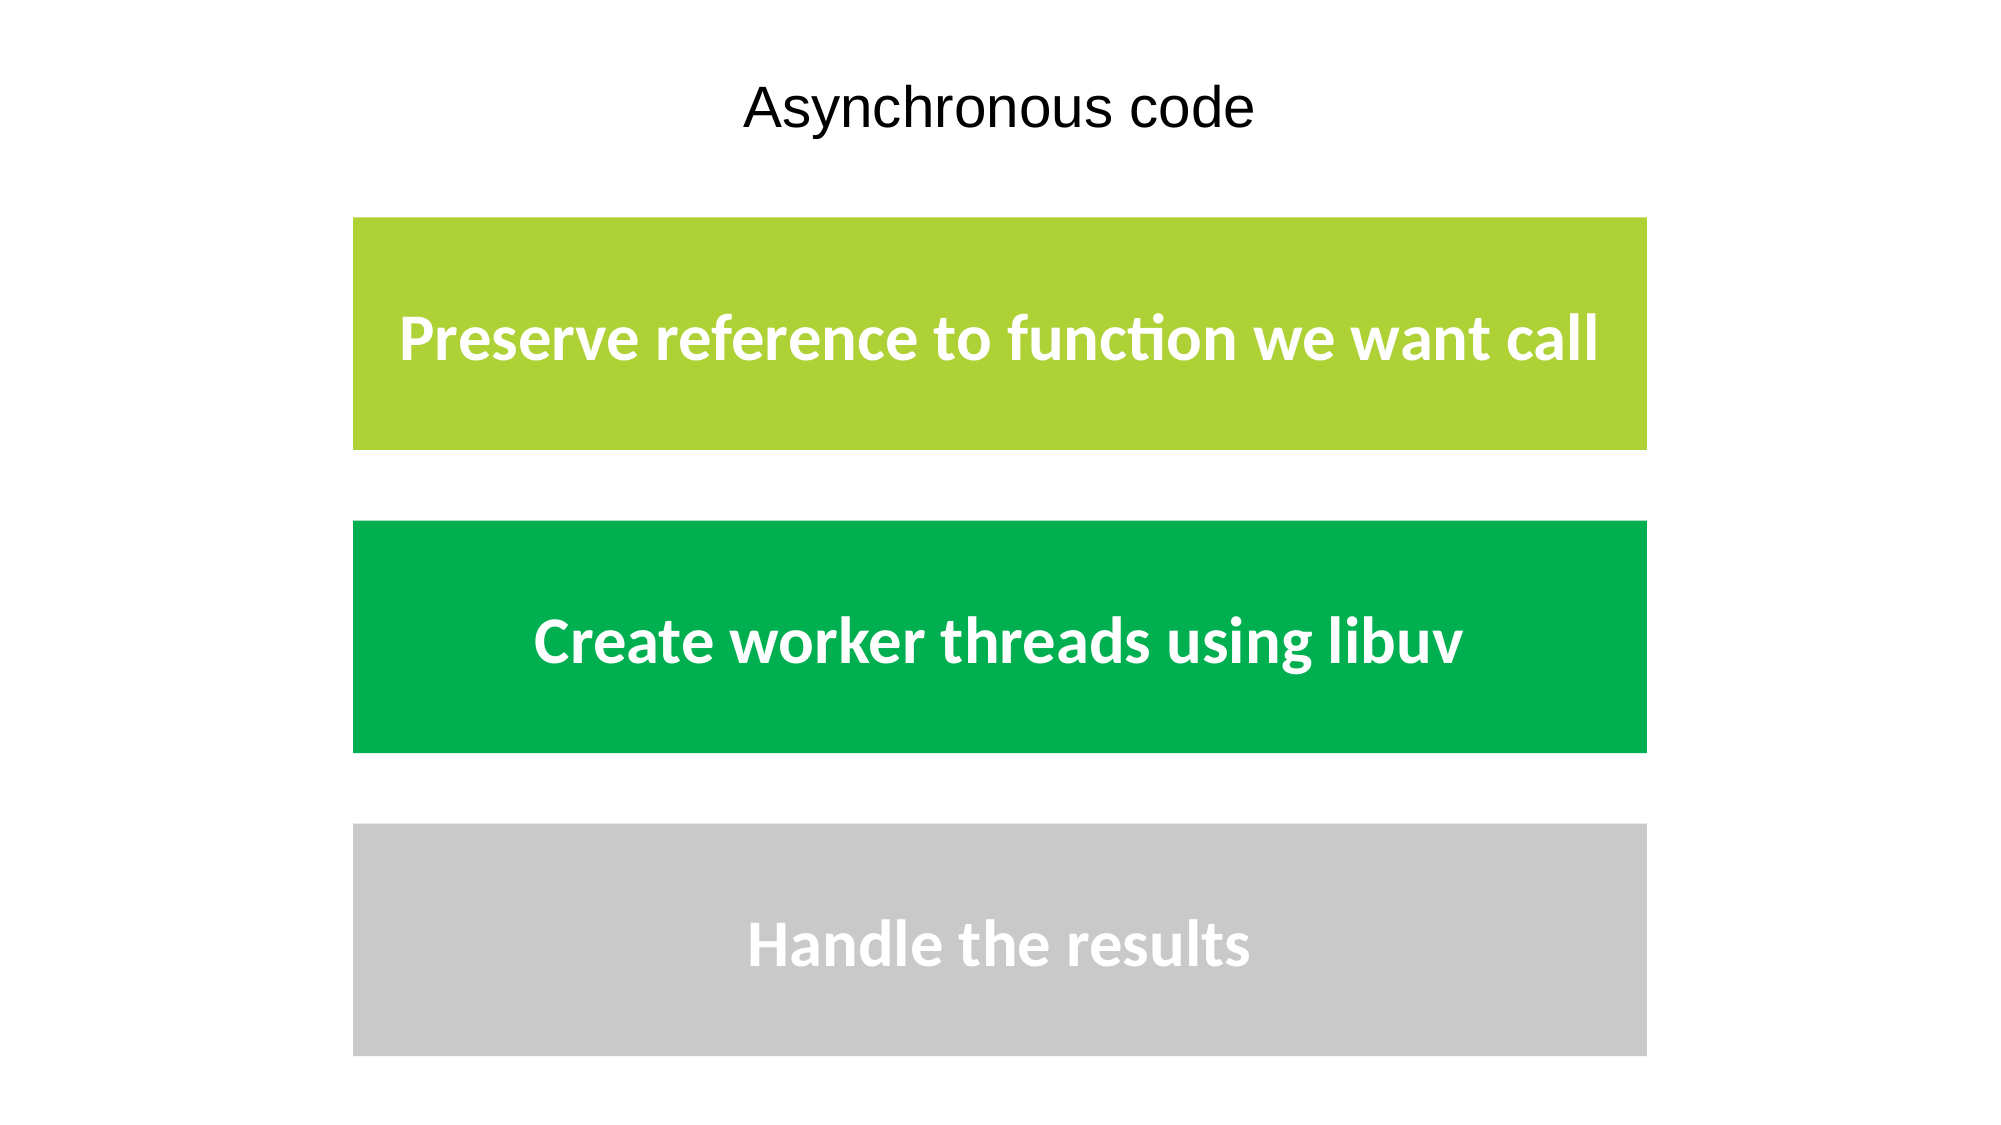

# Asynchronous code
Preserve reference to function we want call
Create worker threads using libuv
Handle the results